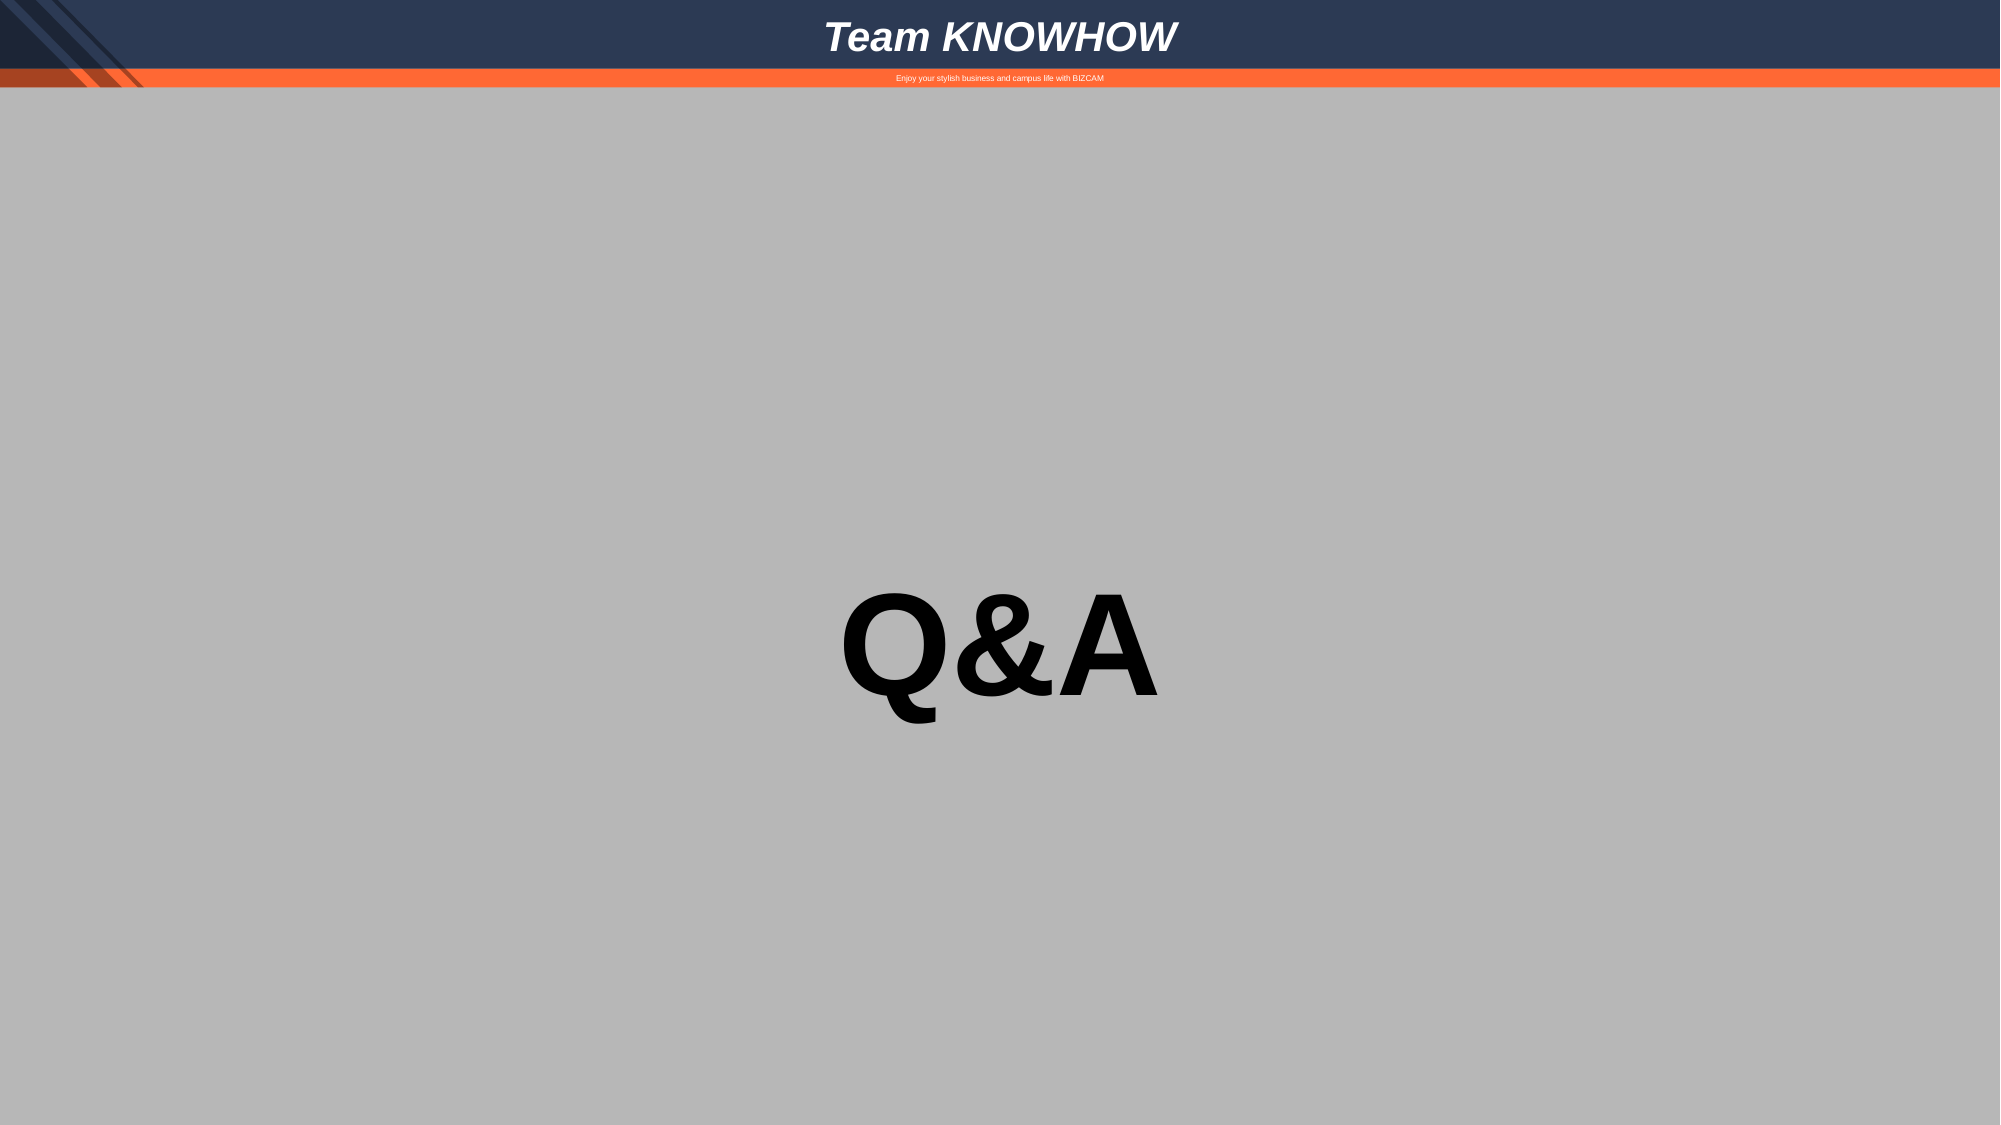

Team KNOWHOW

Enjoy your stylish business and campus life with BIZCAM
Q&A